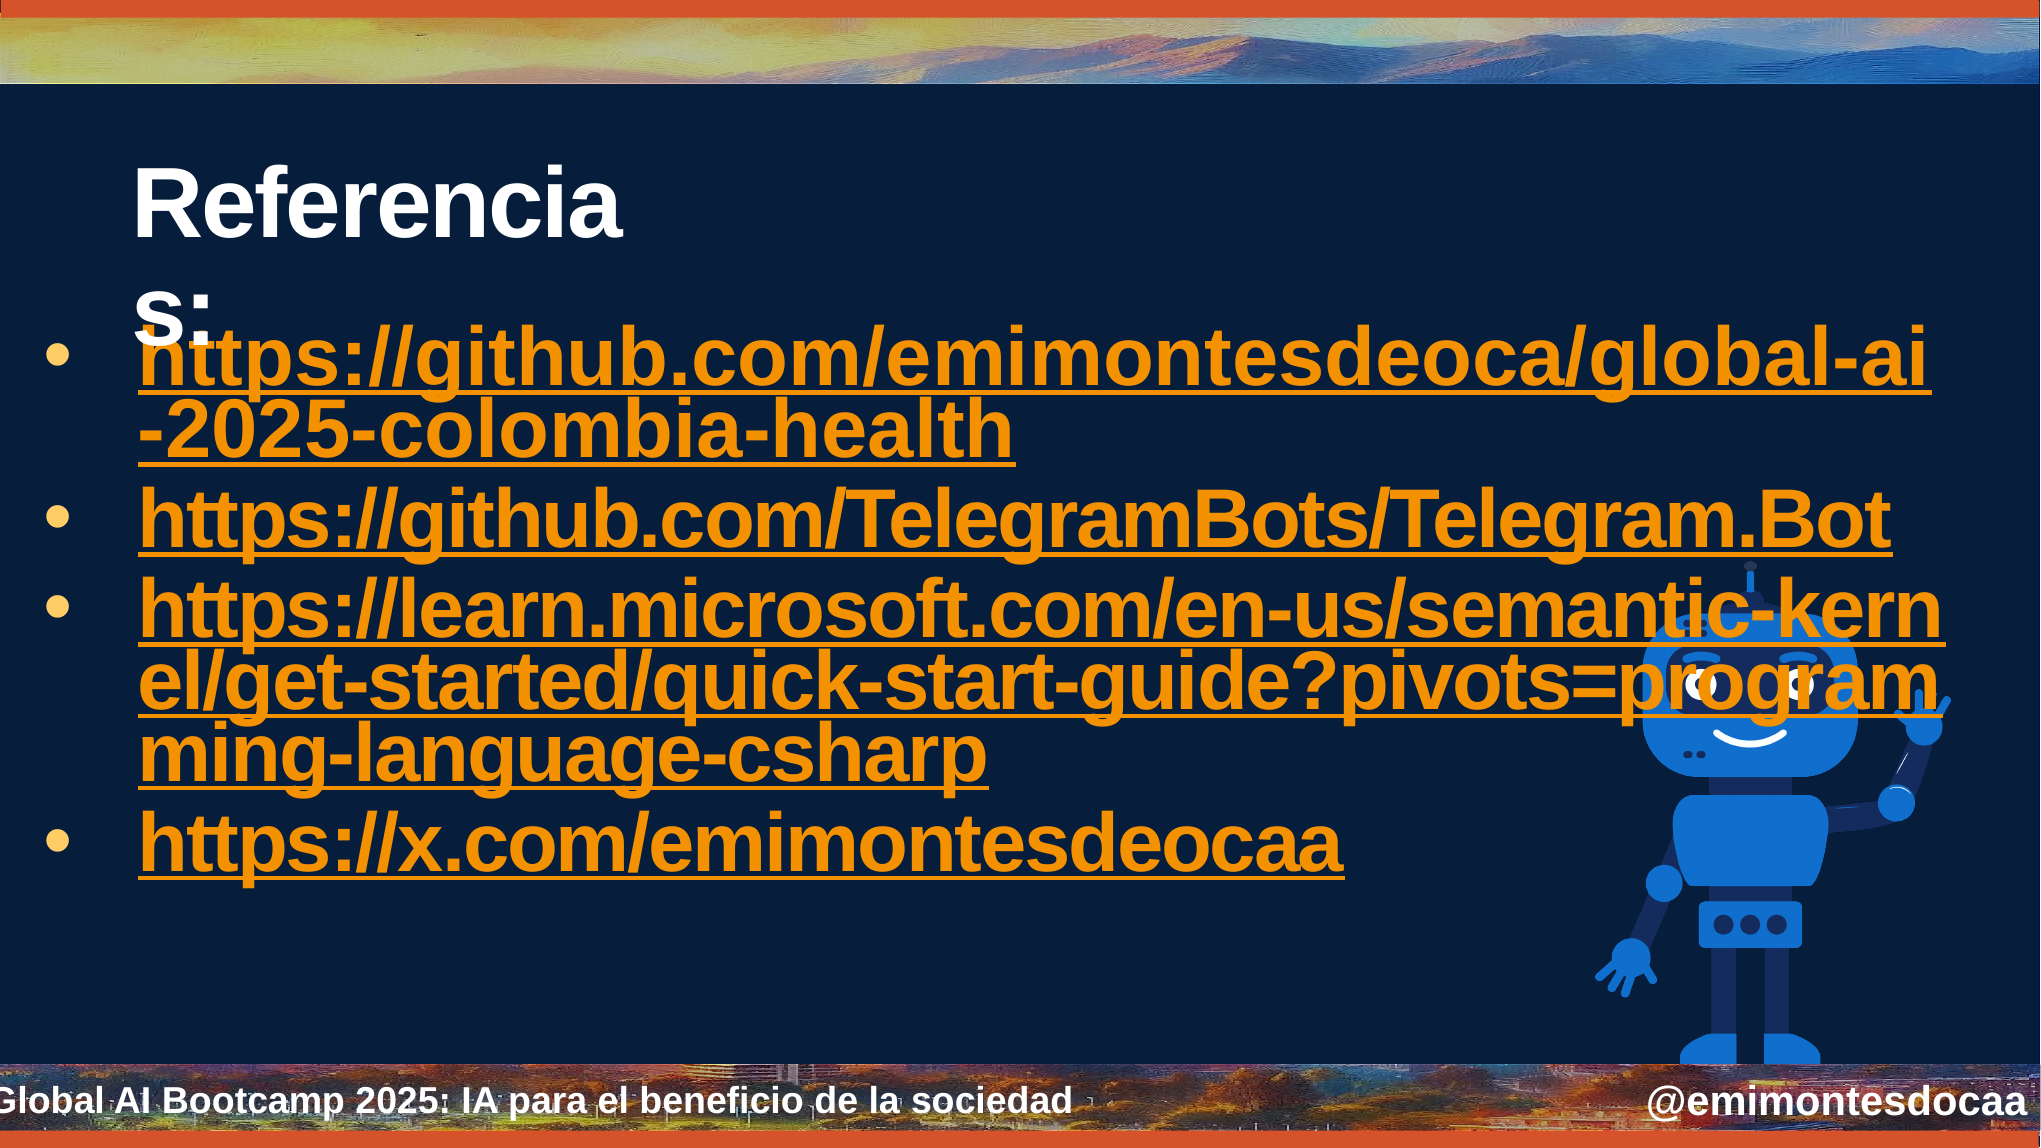

Referencias:
https://github.com/emimontesdeoca/global-ai-2025-colombia-health
https://github.com/TelegramBots/Telegram.Bot
https://learn.microsoft.com/en-us/semantic-kernel/get-started/quick-start-guide?pivots=programming-language-csharp
https://x.com/emimontesdeocaa

@emimontesdocaa
Global AI Bootcamp 2025: IA para el beneficio de la sociedad